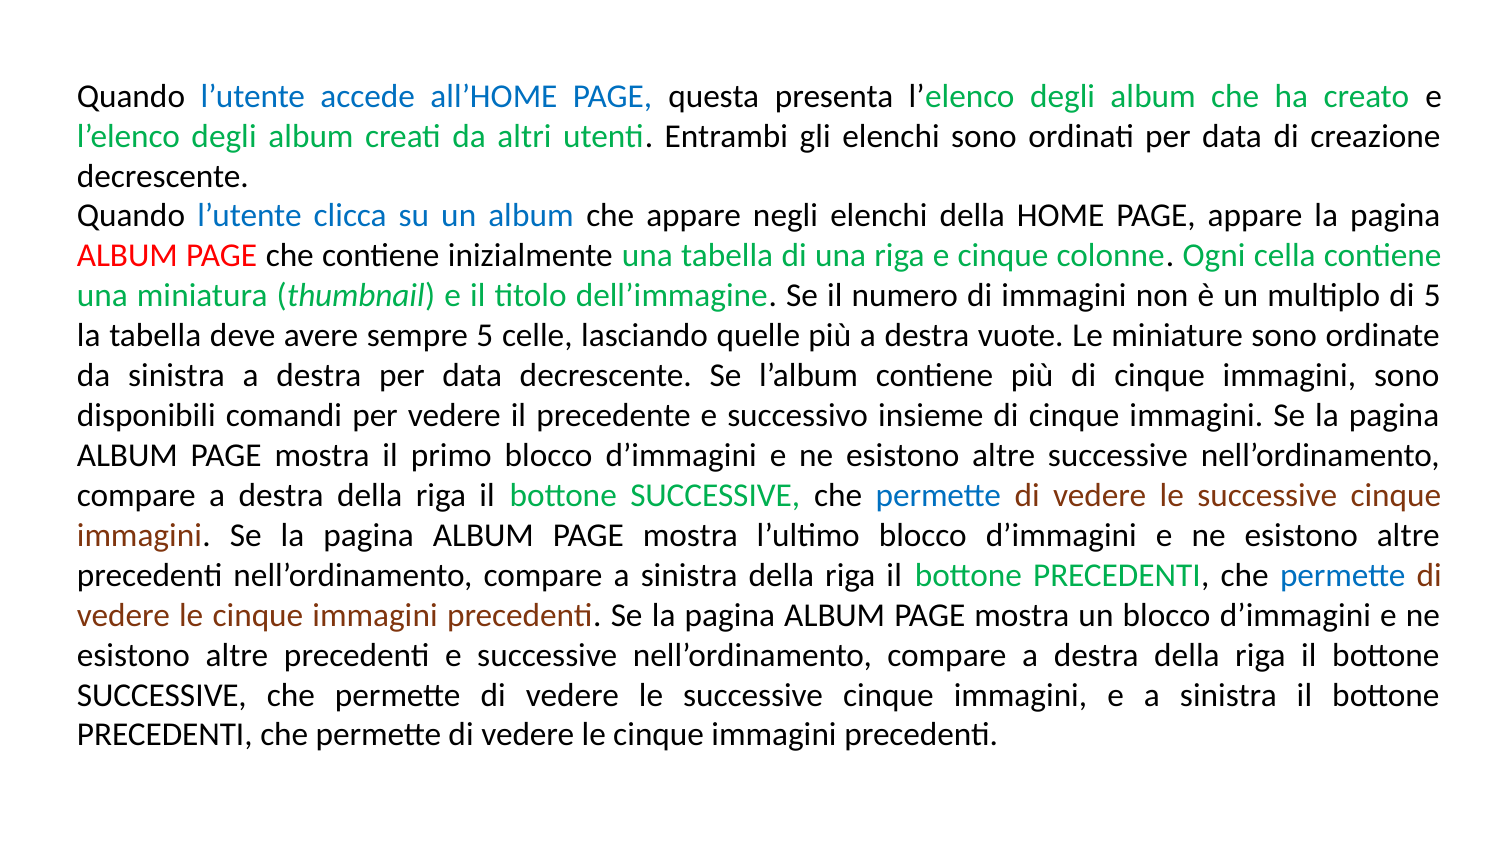

Quando l’utente accede all’HOME PAGE, questa presenta l’elenco degli album che ha creato e l’elenco degli album creati da altri utenti. Entrambi gli elenchi sono ordinati per data di creazione decrescente.
Quando l’utente clicca su un album che appare negli elenchi della HOME PAGE, appare la pagina ALBUM PAGE che contiene inizialmente una tabella di una riga e cinque colonne. Ogni cella contiene una miniatura (thumbnail) e il titolo dell’immagine. Se il numero di immagini non è un multiplo di 5 la tabella deve avere sempre 5 celle, lasciando quelle più a destra vuote. Le miniature sono ordinate da sinistra a destra per data decrescente. Se l’album contiene più di cinque immagini, sono disponibili comandi per vedere il precedente e successivo insieme di cinque immagini. Se la pagina ALBUM PAGE mostra il primo blocco d’immagini e ne esistono altre successive nell’ordinamento, compare a destra della riga il bottone SUCCESSIVE, che permette di vedere le successive cinque immagini. Se la pagina ALBUM PAGE mostra l’ultimo blocco d’immagini e ne esistono altre precedenti nell’ordinamento, compare a sinistra della riga il bottone PRECEDENTI, che permette di vedere le cinque immagini precedenti. Se la pagina ALBUM PAGE mostra un blocco d’immagini e ne esistono altre precedenti e successive nell’ordinamento, compare a destra della riga il bottone SUCCESSIVE, che permette di vedere le successive cinque immagini, e a sinistra il bottone PRECEDENTI, che permette di vedere le cinque immagini precedenti.